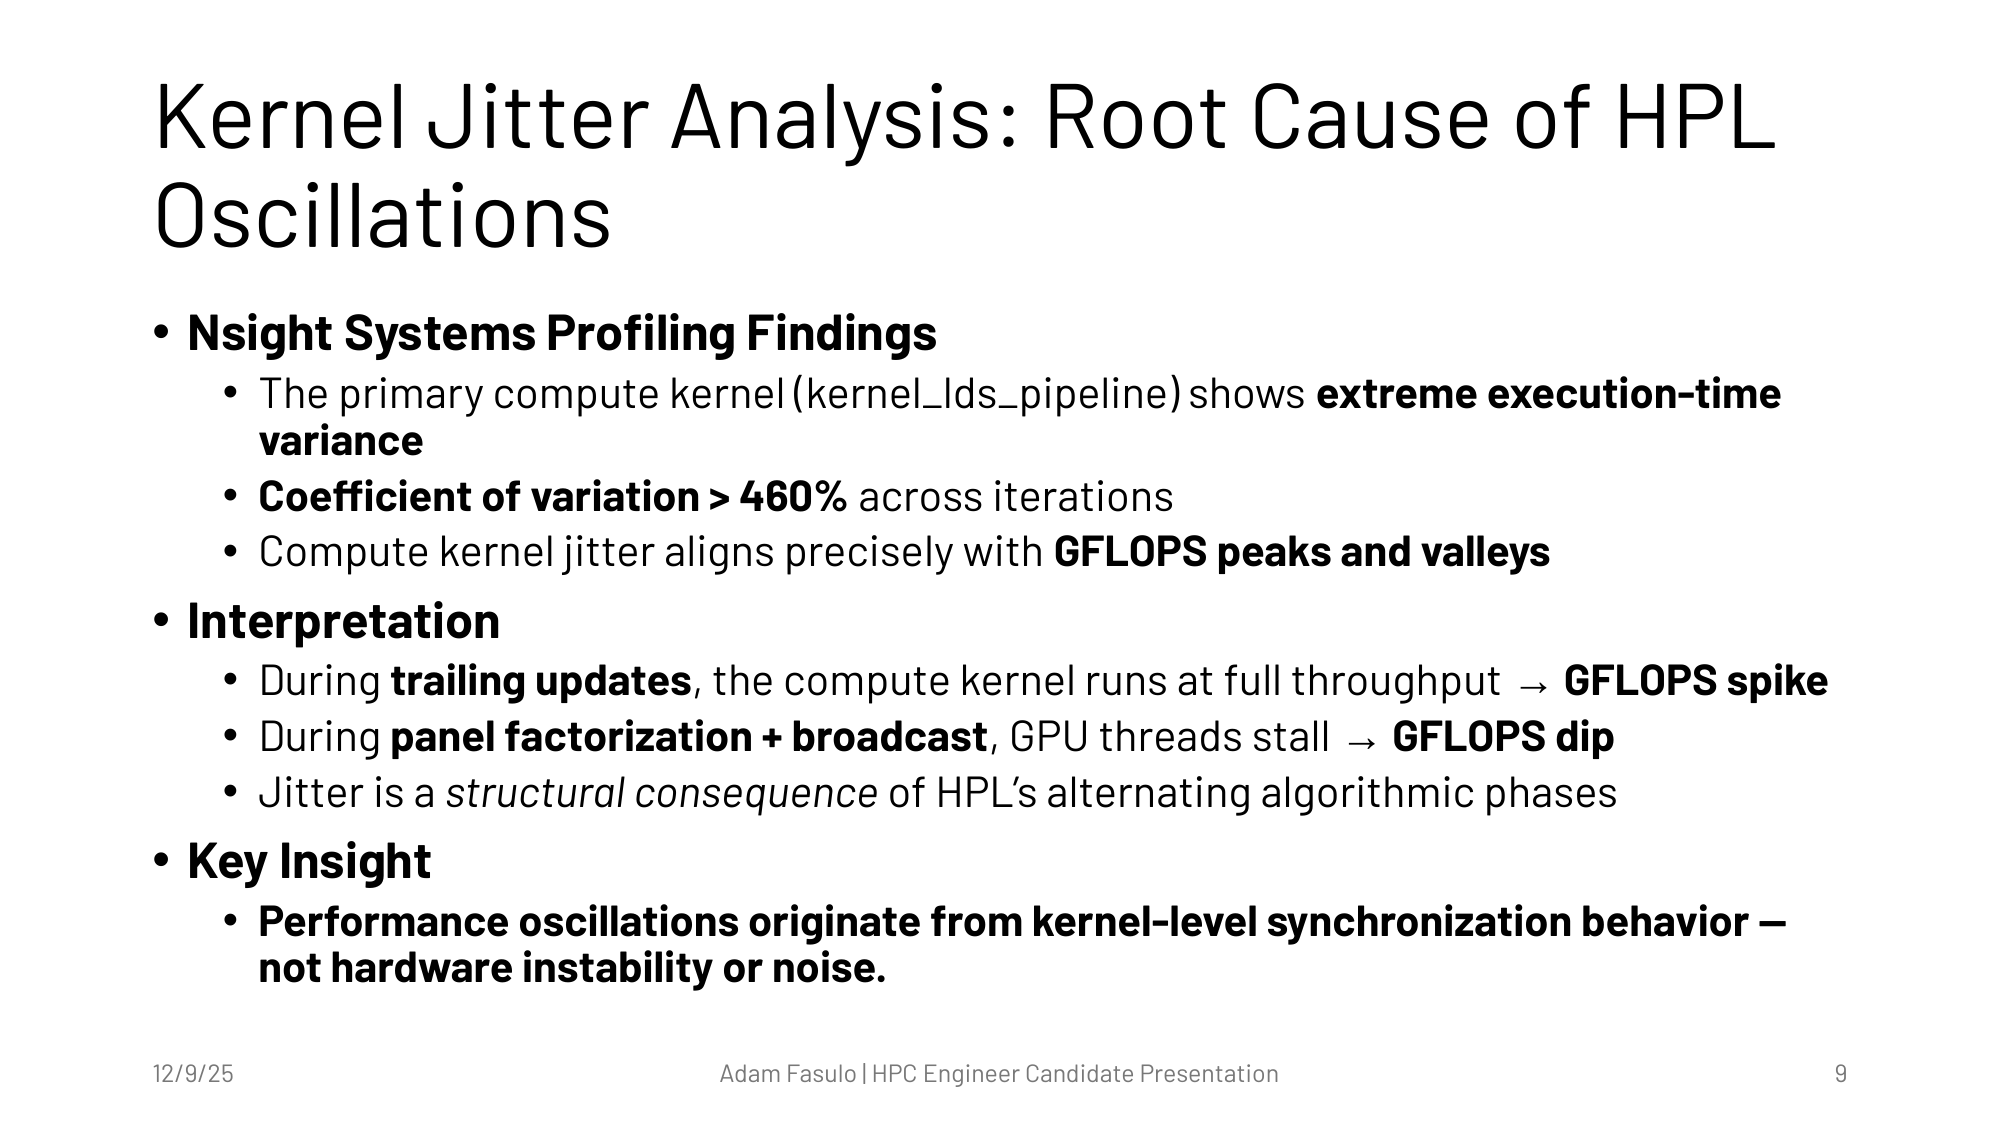

# Kernel Jitter Analysis: Root Cause of HPL Oscillations
Nsight Systems Profiling Findings
The primary compute kernel (kernel_lds_pipeline) shows extreme execution-time variance
Coefficient of variation > 460% across iterations
Compute kernel jitter aligns precisely with GFLOPS peaks and valleys
Interpretation
During trailing updates, the compute kernel runs at full throughput → GFLOPS spike
During panel factorization + broadcast, GPU threads stall → GFLOPS dip
Jitter is a structural consequence of HPL’s alternating algorithmic phases
Key Insight
Performance oscillations originate from kernel-level synchronization behavior — not hardware instability or noise.

12/9/25
Adam Fasulo | HPC Engineer Candidate Presentation
9